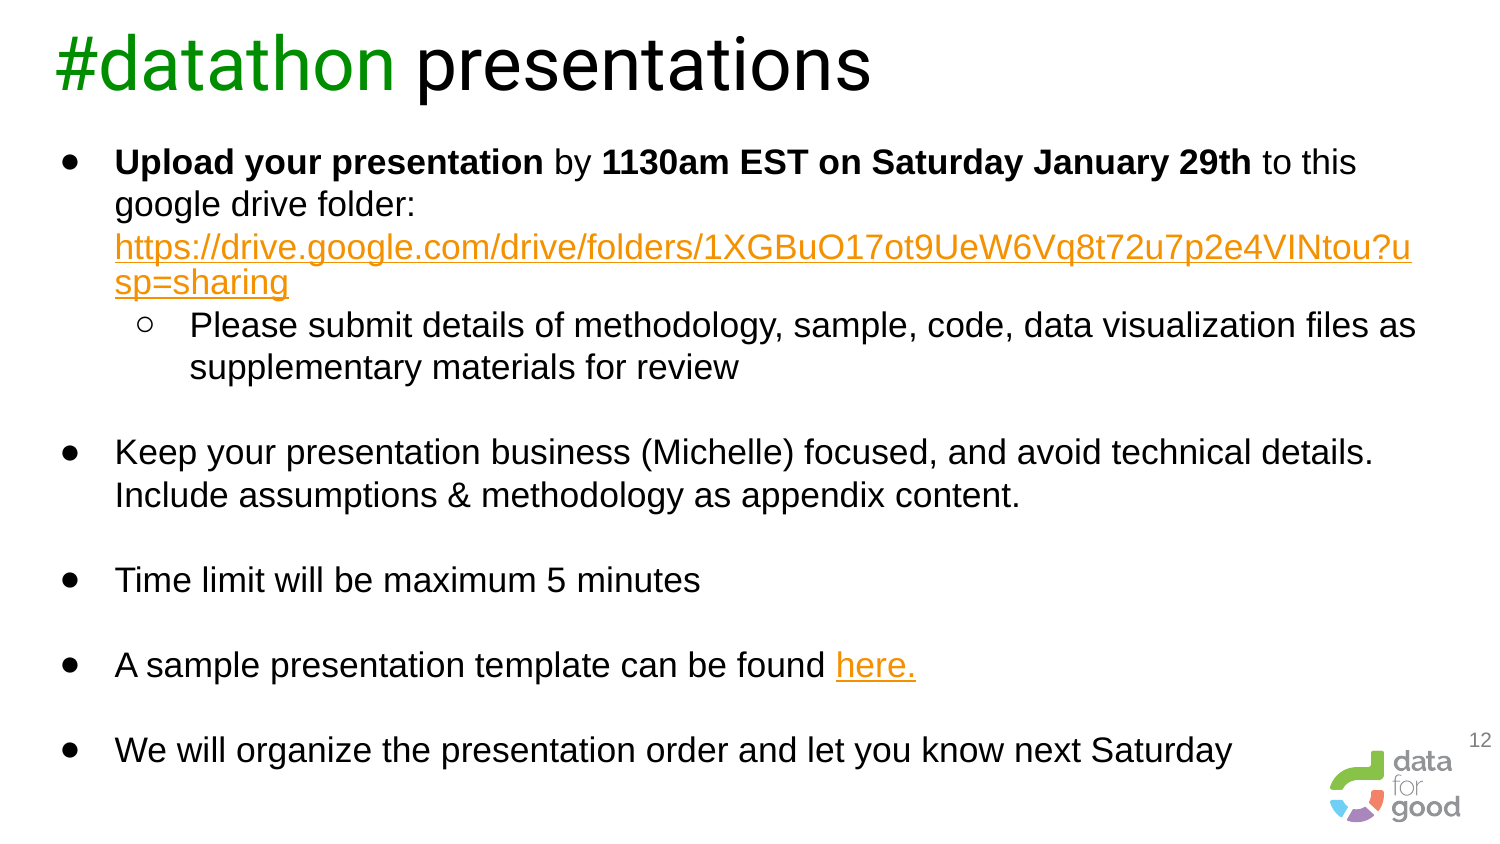

# #datathon presentations
Upload your presentation by 1130am EST on Saturday January 29th to this google drive folder: https://drive.google.com/drive/folders/1XGBuO17ot9UeW6Vq8t72u7p2e4VINtou?usp=sharing
Please submit details of methodology, sample, code, data visualization files as supplementary materials for review

Keep your presentation business (Michelle) focused, and avoid technical details.  Include assumptions & methodology as appendix content.

Time limit will be maximum 5 minutes

A sample presentation template can be found here.

We will organize the presentation order and let you know next Saturday
12